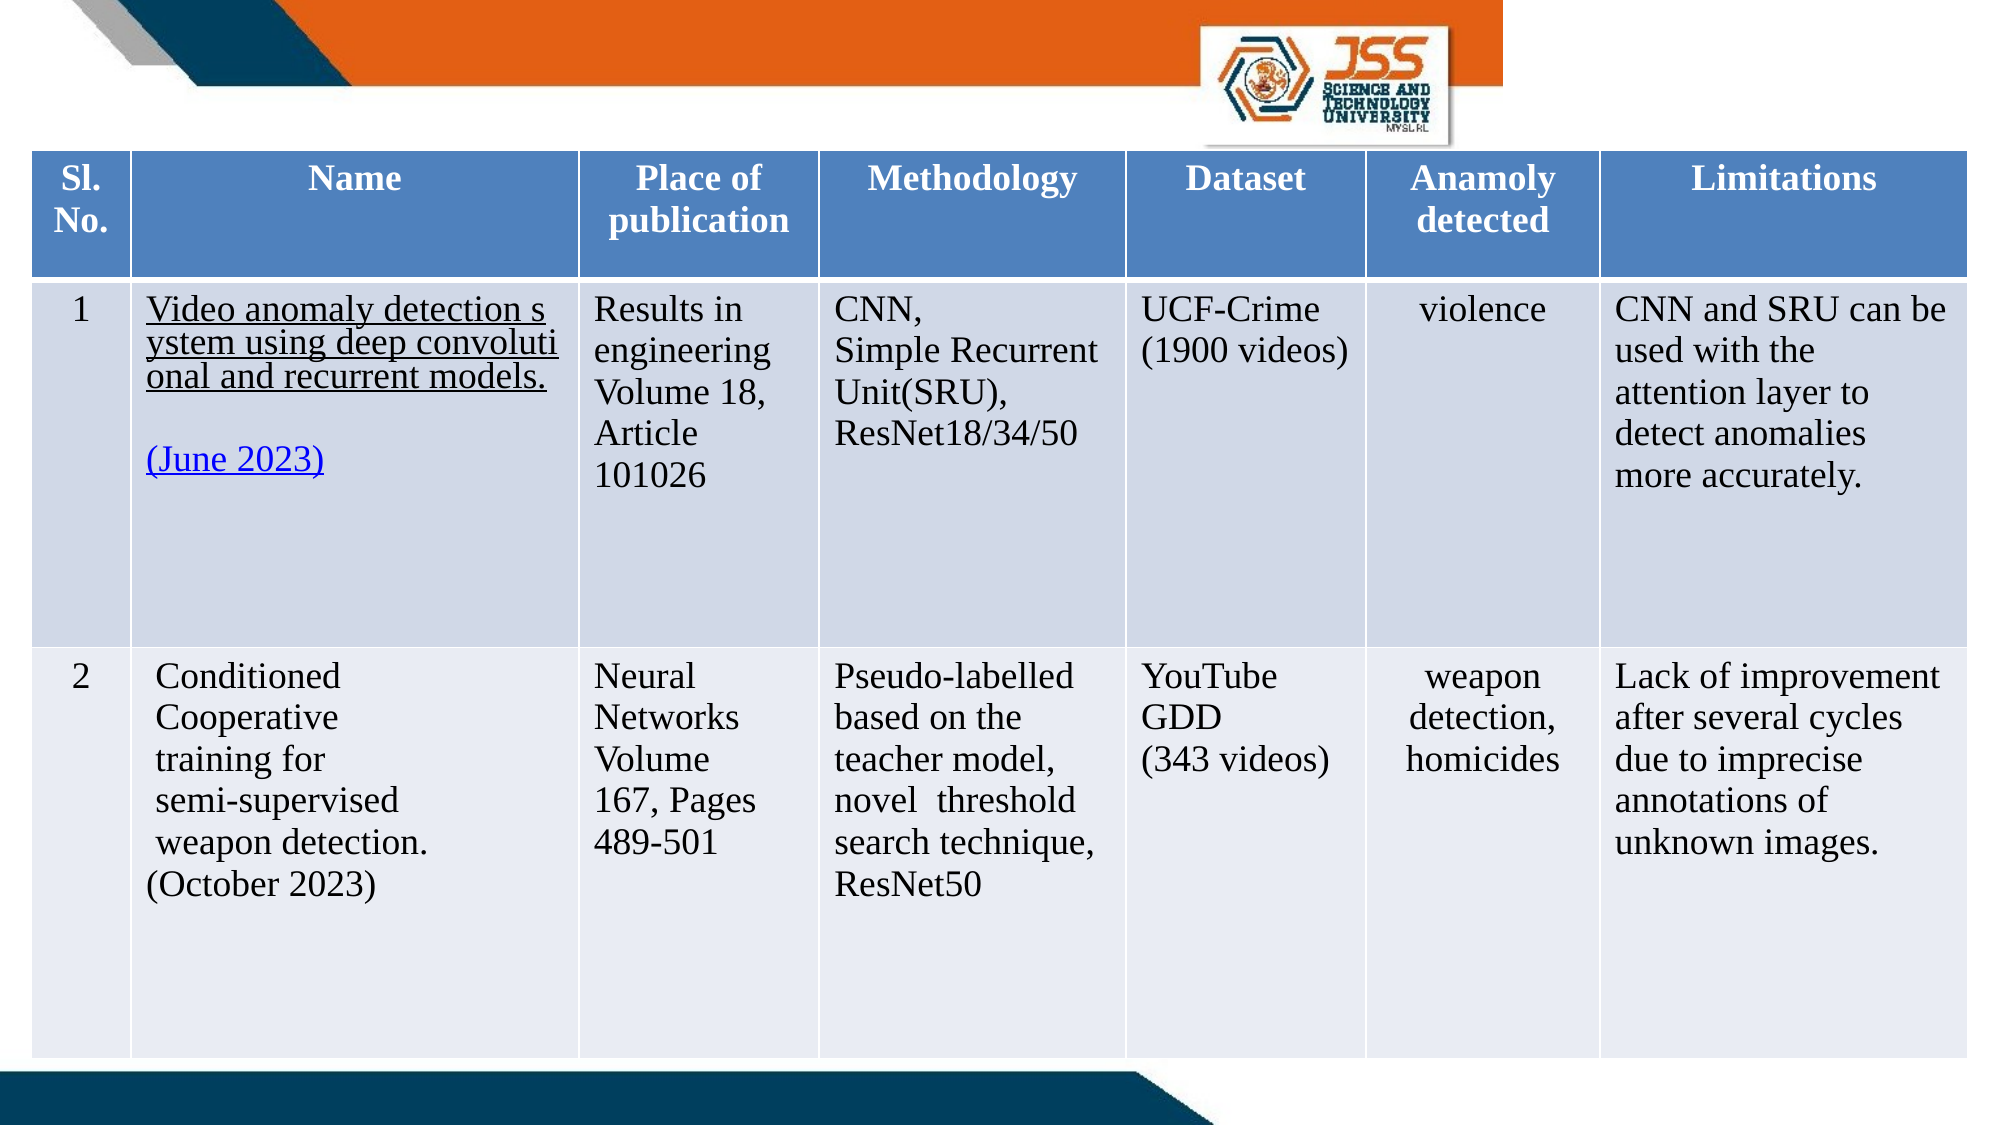

| Sl. No. | Name | Place of publication | Methodology | Dataset | Anamoly detected | Limitations |
| --- | --- | --- | --- | --- | --- | --- |
| 1 | Video anomaly detection system using deep convolutional and recurrent models. (June 2023) | Results in engineering Volume 18, Article 101026 | CNN, Simple Recurrent Unit(SRU), ResNet18/34/50 | UCF-Crime (1900 videos) | violence | CNN and SRU can be used with the attention layer to detect anomalies more accurately. |
| 2 | Conditioned Cooperative training for semi-supervised weapon detection. (October 2023) | Neural Networks Volume 167, Pages 489-501 | Pseudo-labelled based on the teacher model, novel threshold search technique, ResNet50 | YouTube GDD (343 videos) | weapon detection, homicides | Lack of improvement after several cycles due to imprecise annotations of unknown images. |